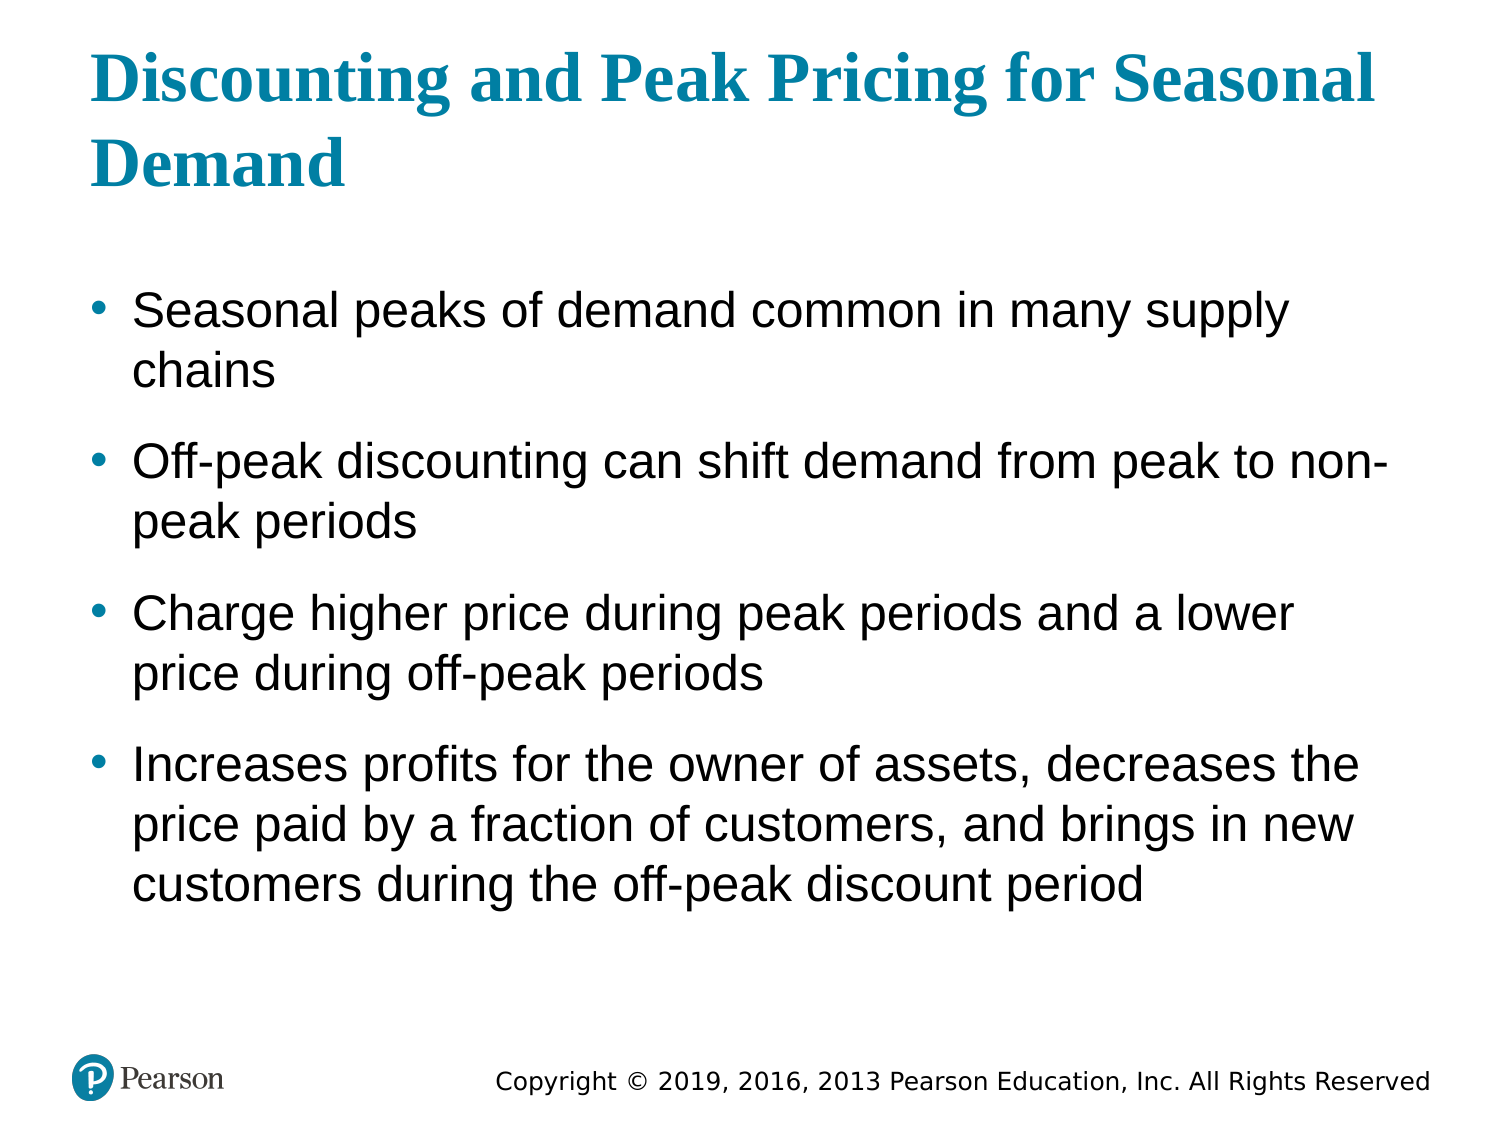

# Discounting and Peak Pricing for Seasonal Demand
Seasonal peaks of demand common in many supply chains
Off-peak discounting can shift demand from peak to non-peak periods
Charge higher price during peak periods and a lower price during off-peak periods
Increases profits for the owner of assets, decreases the price paid by a fraction of customers, and brings in new customers during the off-peak discount period